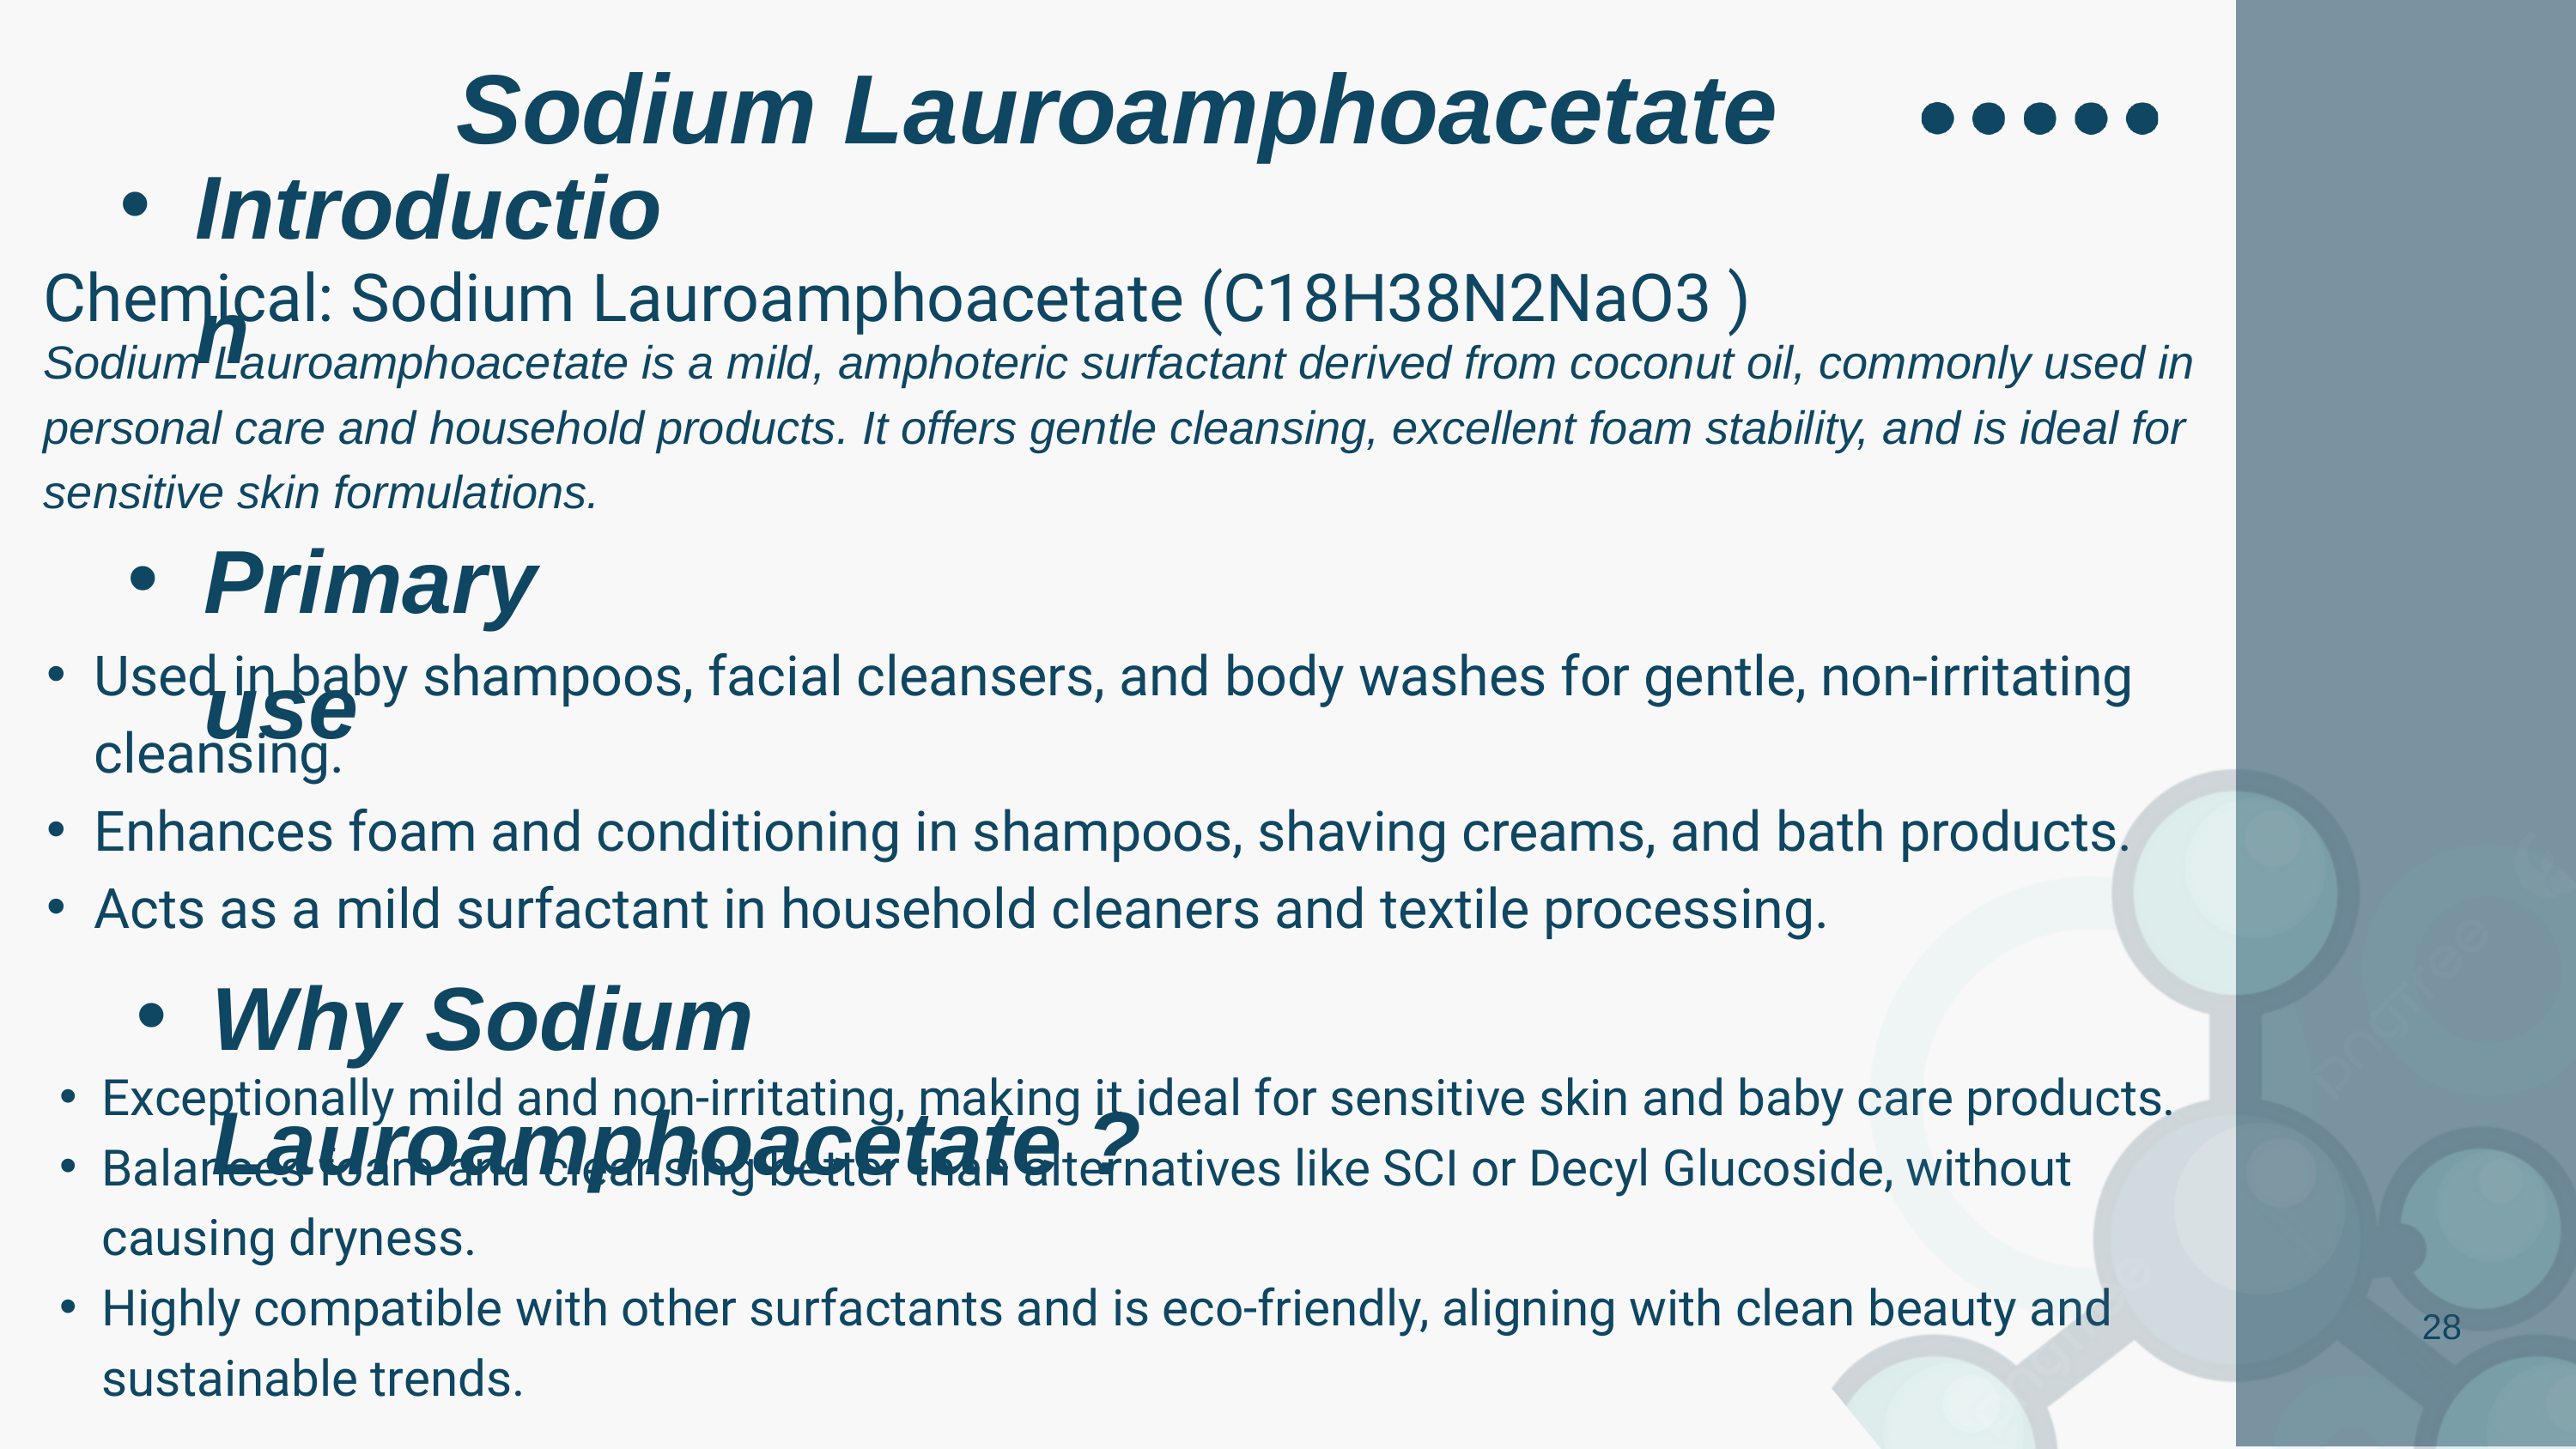

Sodium Lauroamphoacetate

Introduction
Chemical: Sodium Lauroamphoacetate (C18H38N2NaO3 )
Sodium Lauroamphoacetate is a mild, amphoteric surfactant derived from coconut oil, commonly used in personal care and household products. It offers gentle cleansing, excellent foam stability, and is ideal for sensitive skin formulations.

Primary use
Used in baby shampoos, facial cleansers, and body washes for gentle, non-irritating cleansing.
Enhances foam and conditioning in shampoos, shaving creams, and bath products.
Acts as a mild surfactant in household cleaners and textile processing.

Why Sodium Lauroamphoacetate ?
Exceptionally mild and non-irritating, making it ideal for sensitive skin and baby care products.
Balances foam and cleansing better than alternatives like SCI or Decyl Glucoside, without causing dryness.
Highly compatible with other surfactants and is eco-friendly, aligning with clean beauty and sustainable trends.

28